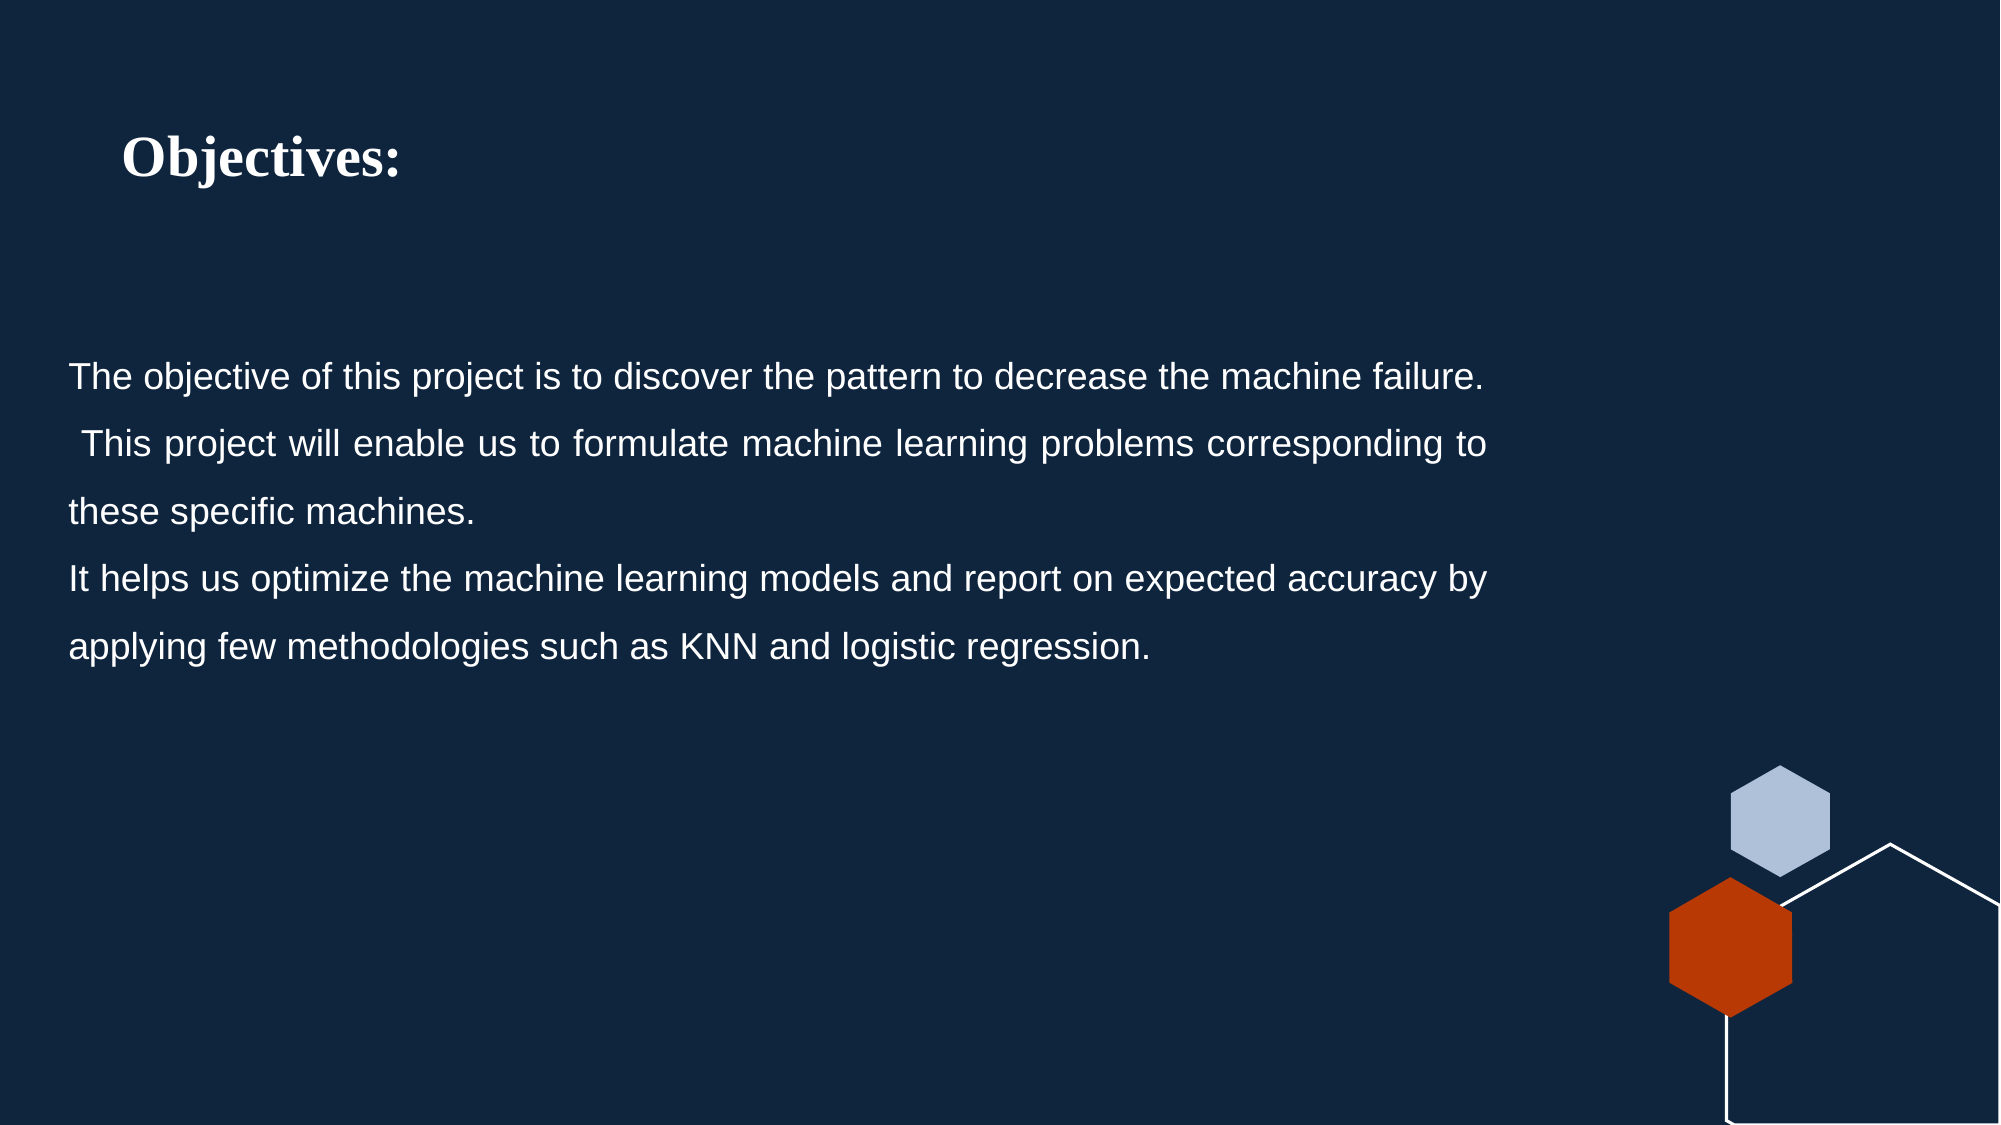

# Objectives:
The objective of this project is to discover the pattern to decrease the machine failure.
 This project will enable us to formulate machine learning problems corresponding to these specific ﻿machines.
It helps us optimize the machine learning models and report on expected accuracy by applying few methodologies such as KNN and logistic regression.